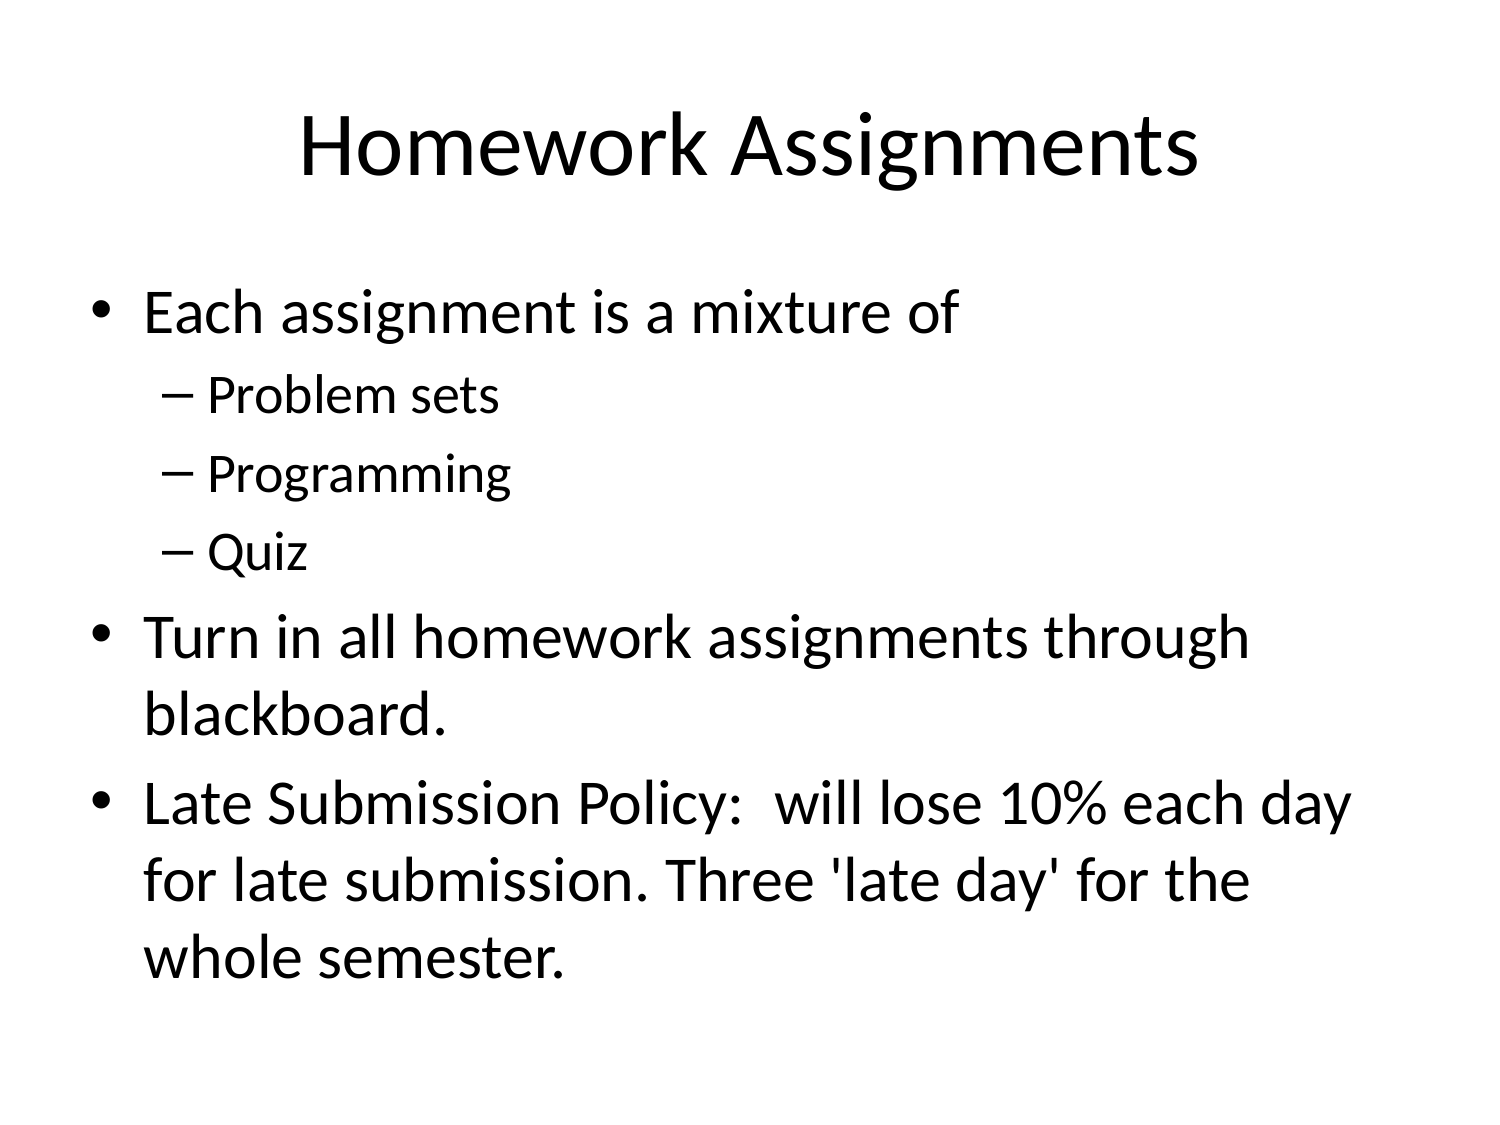

# Homework Assignments
Each assignment is a mixture of
Problem sets
Programming
Quiz
Turn in all homework assignments through blackboard.
Late Submission Policy:  will lose 10% each day for late submission. Three 'late day' for the whole semester.